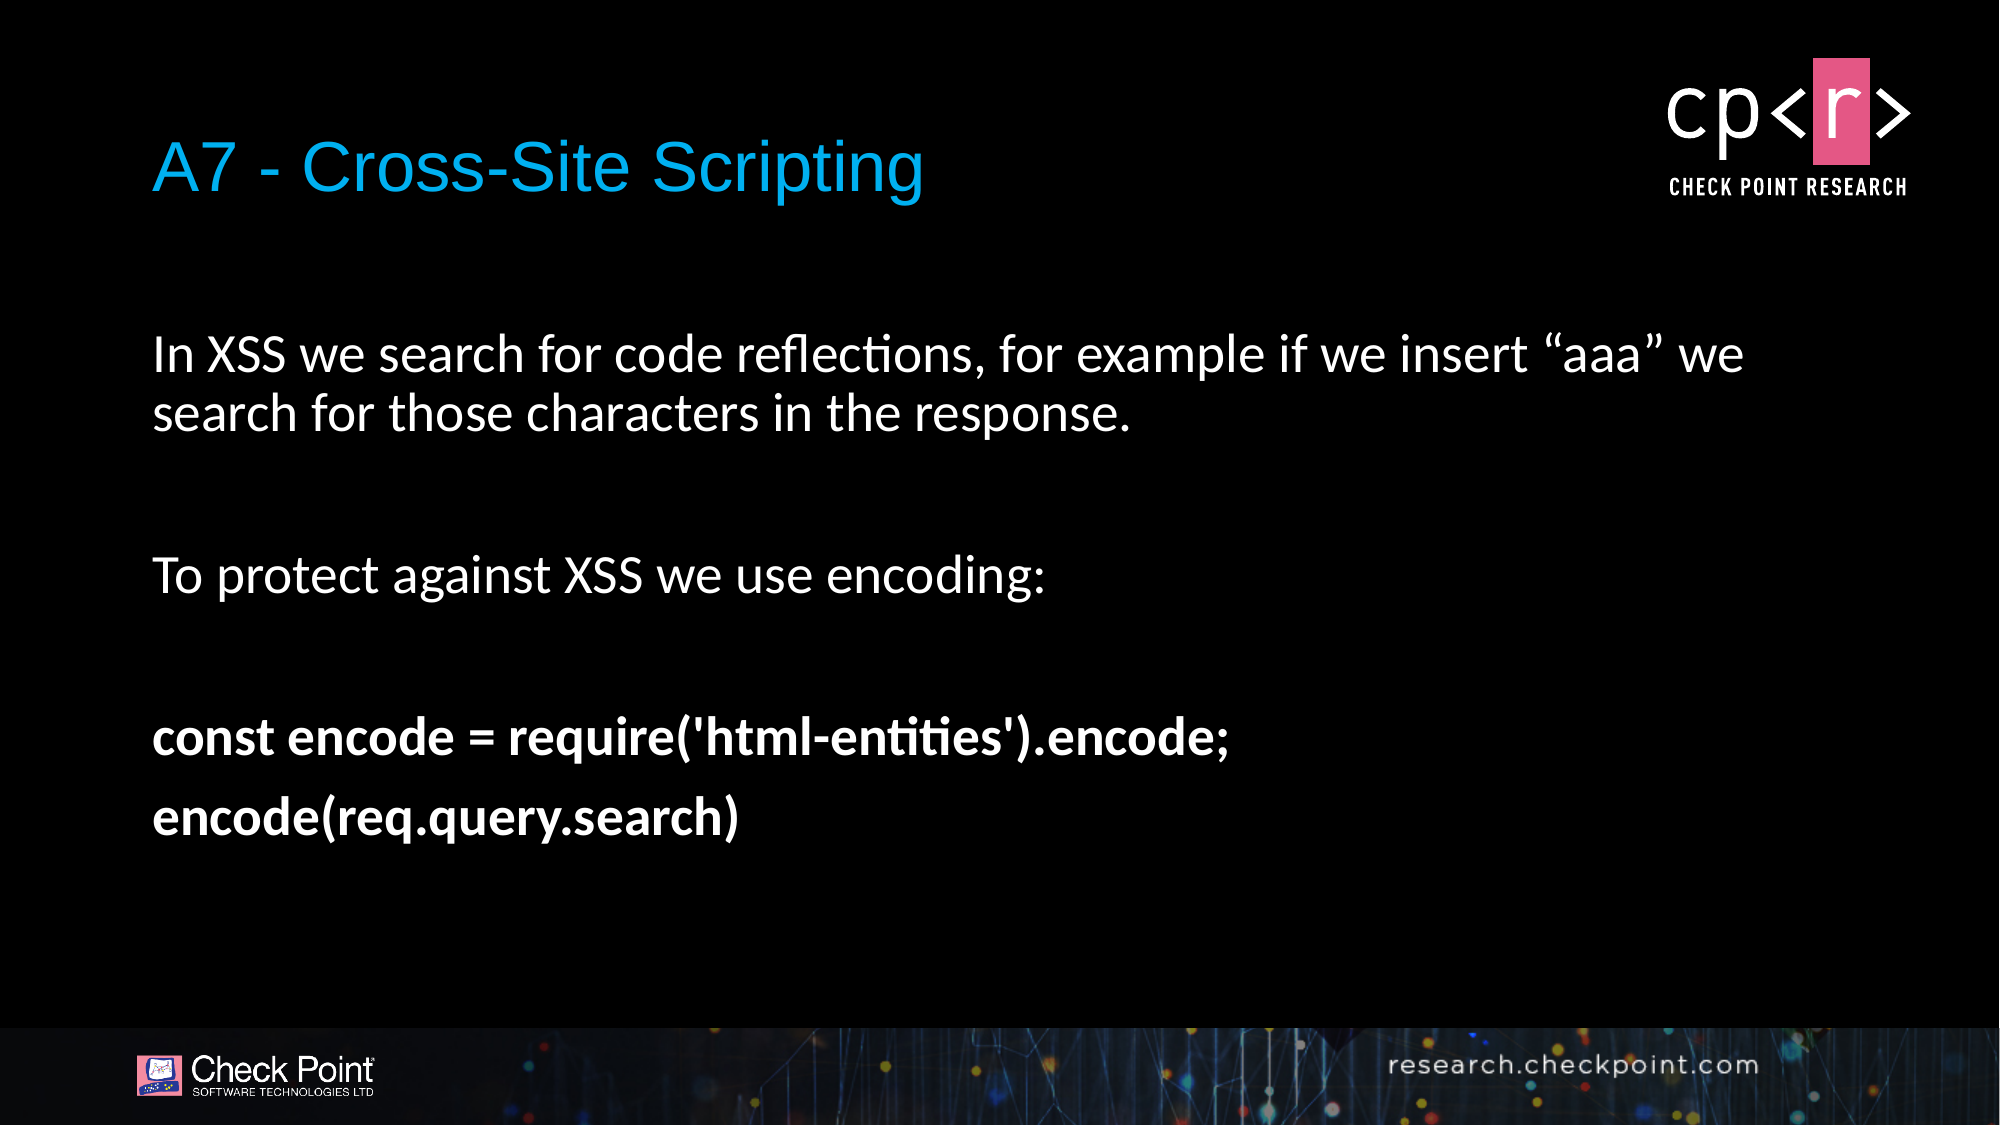

# A7 - Cross-Site Scripting
In XSS we search for code reflections, for example if we insert “aaa” we search for those characters in the response.

To protect against XSS we use encoding:

const encode = require('html-entities').encode;
encode(req.query.search)